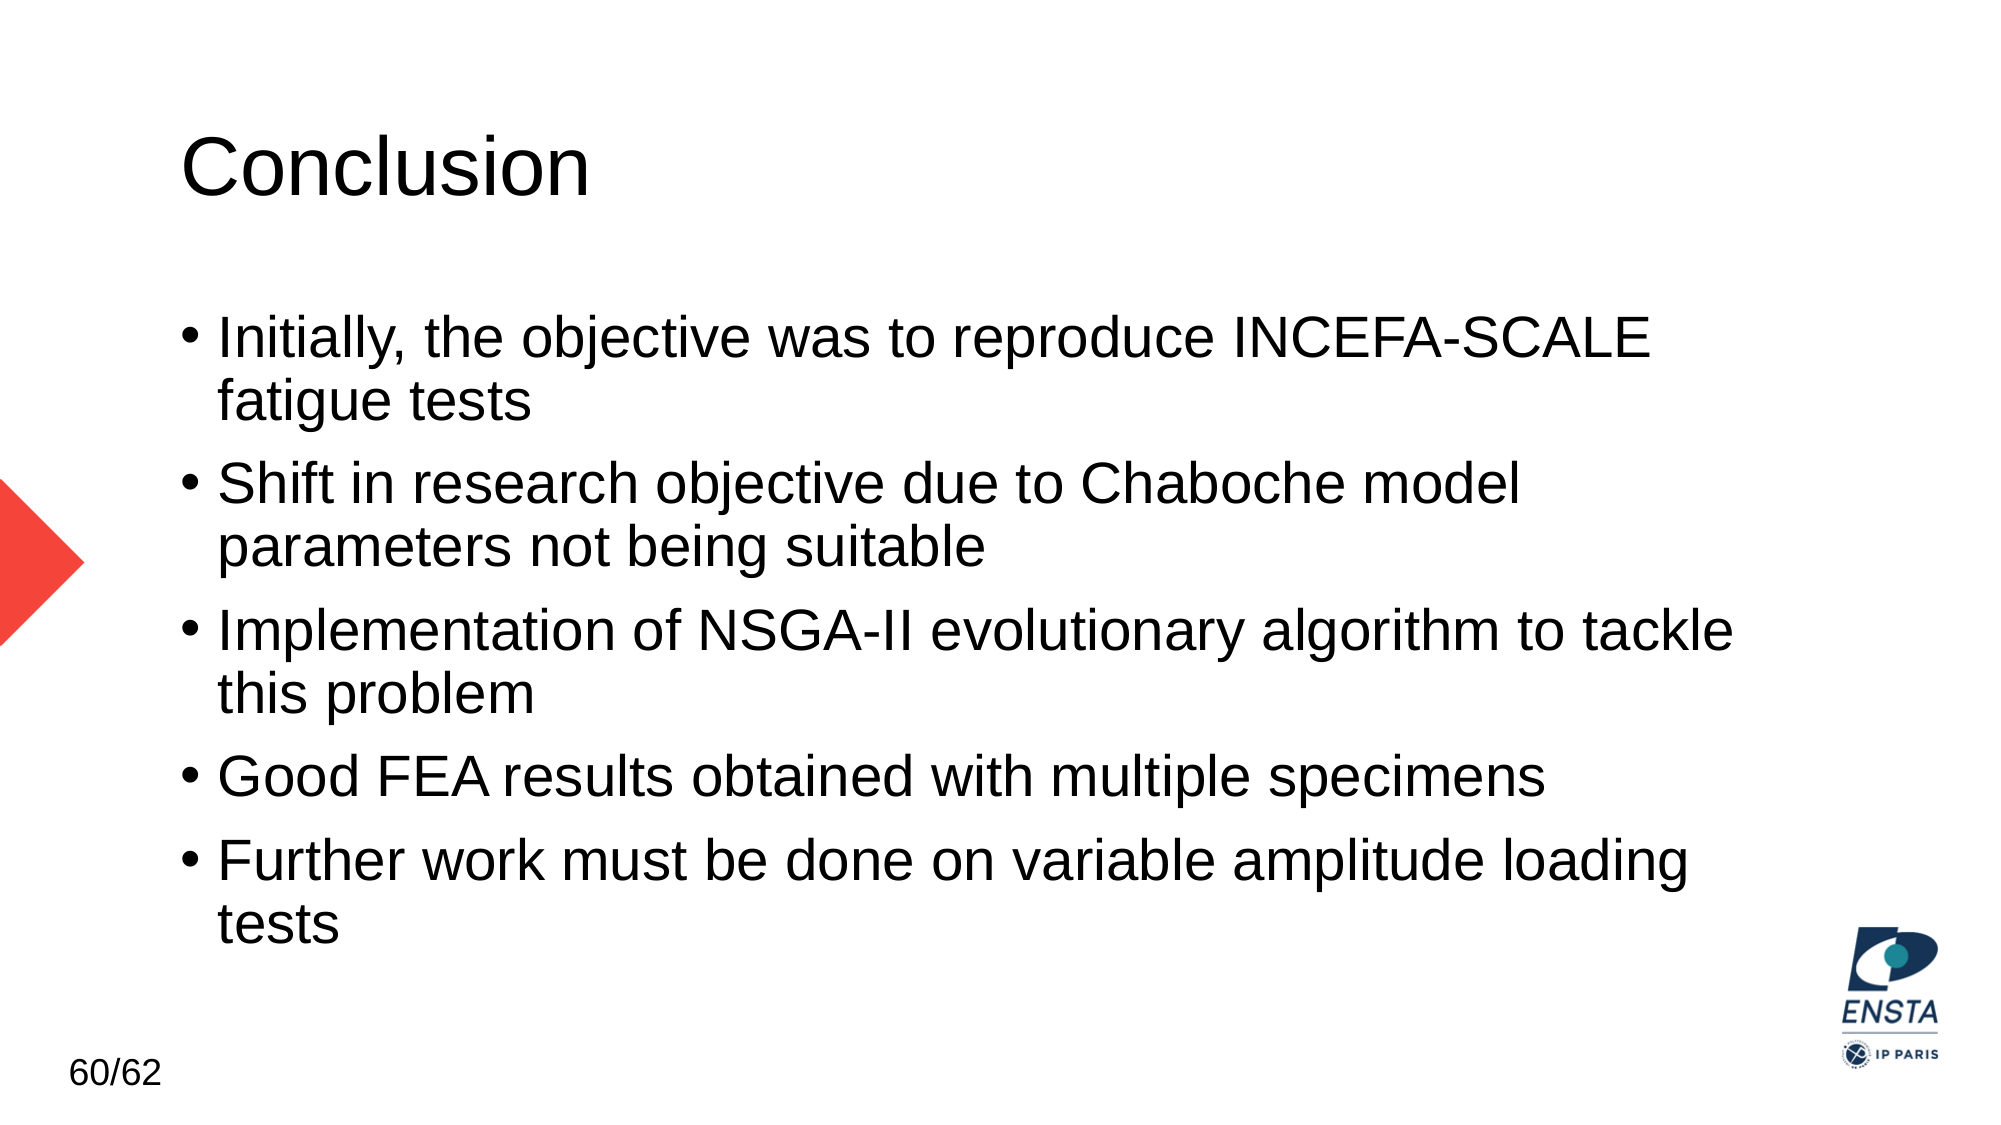

# Conclusion
Initially, the objective was to reproduce INCEFA-SCALE fatigue tests
Shift in research objective due to Chaboche model parameters not being suitable
Implementation of NSGA-II evolutionary algorithm to tackle this problem
Good FEA results obtained with multiple specimens
Further work must be done on variable amplitude loading tests
60/62